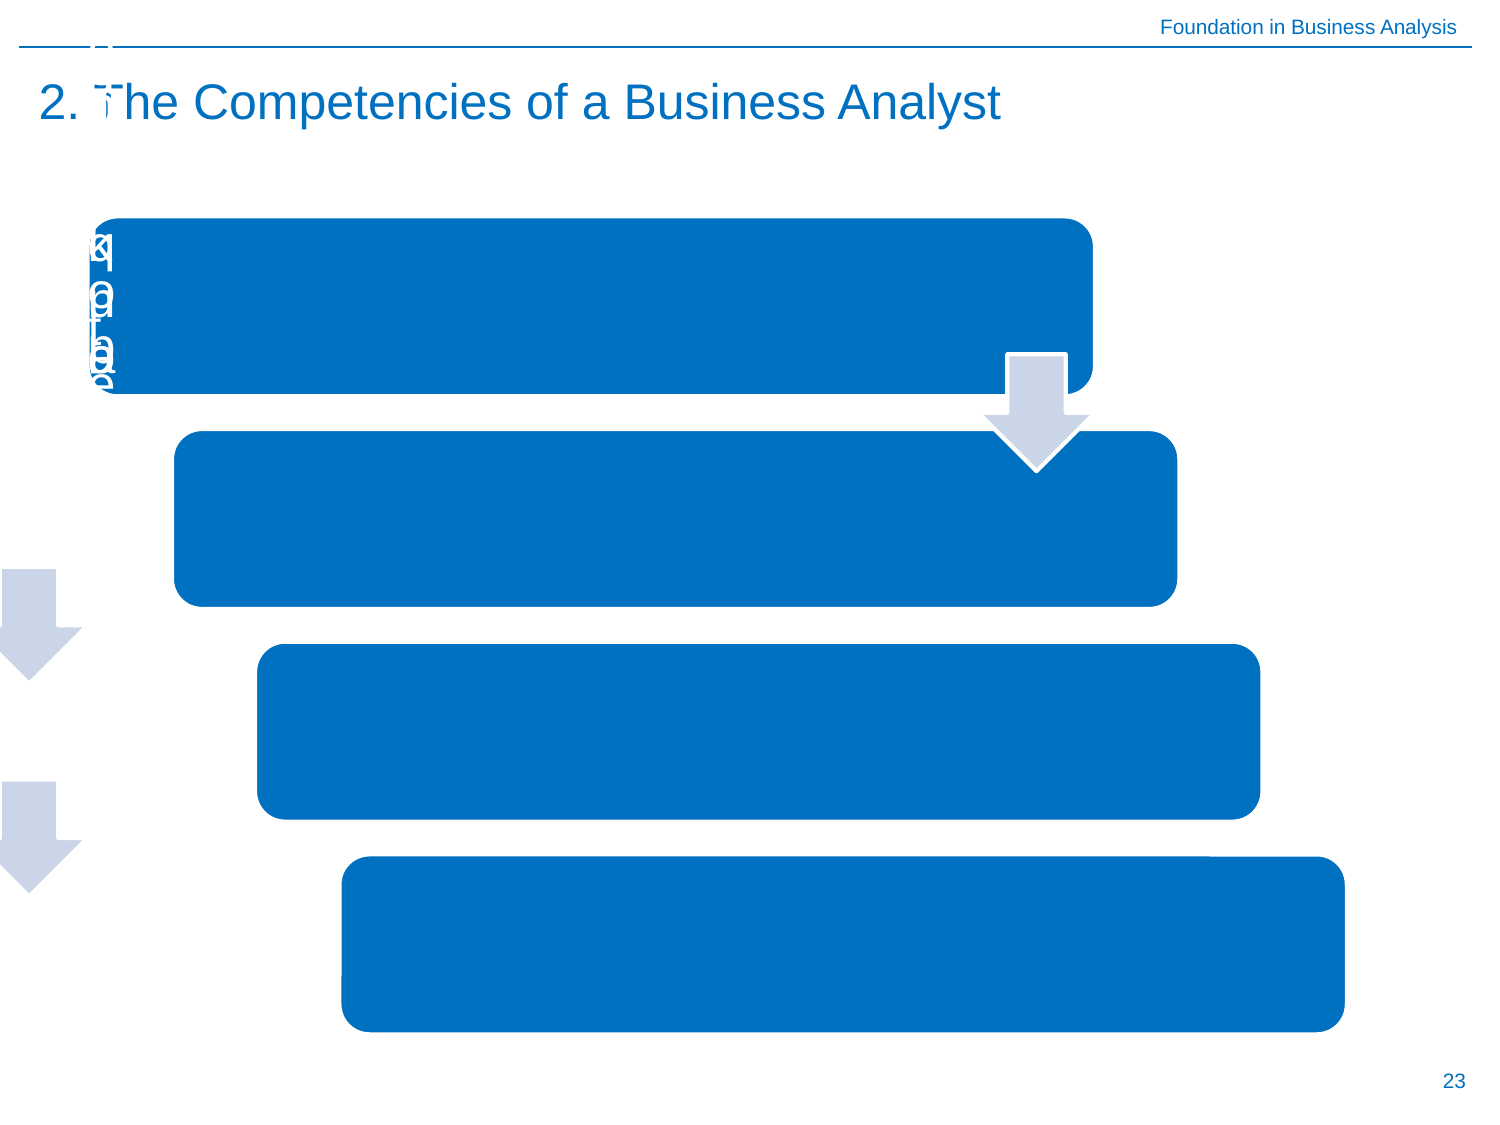

# 2. The Competencies of a Business Analyst